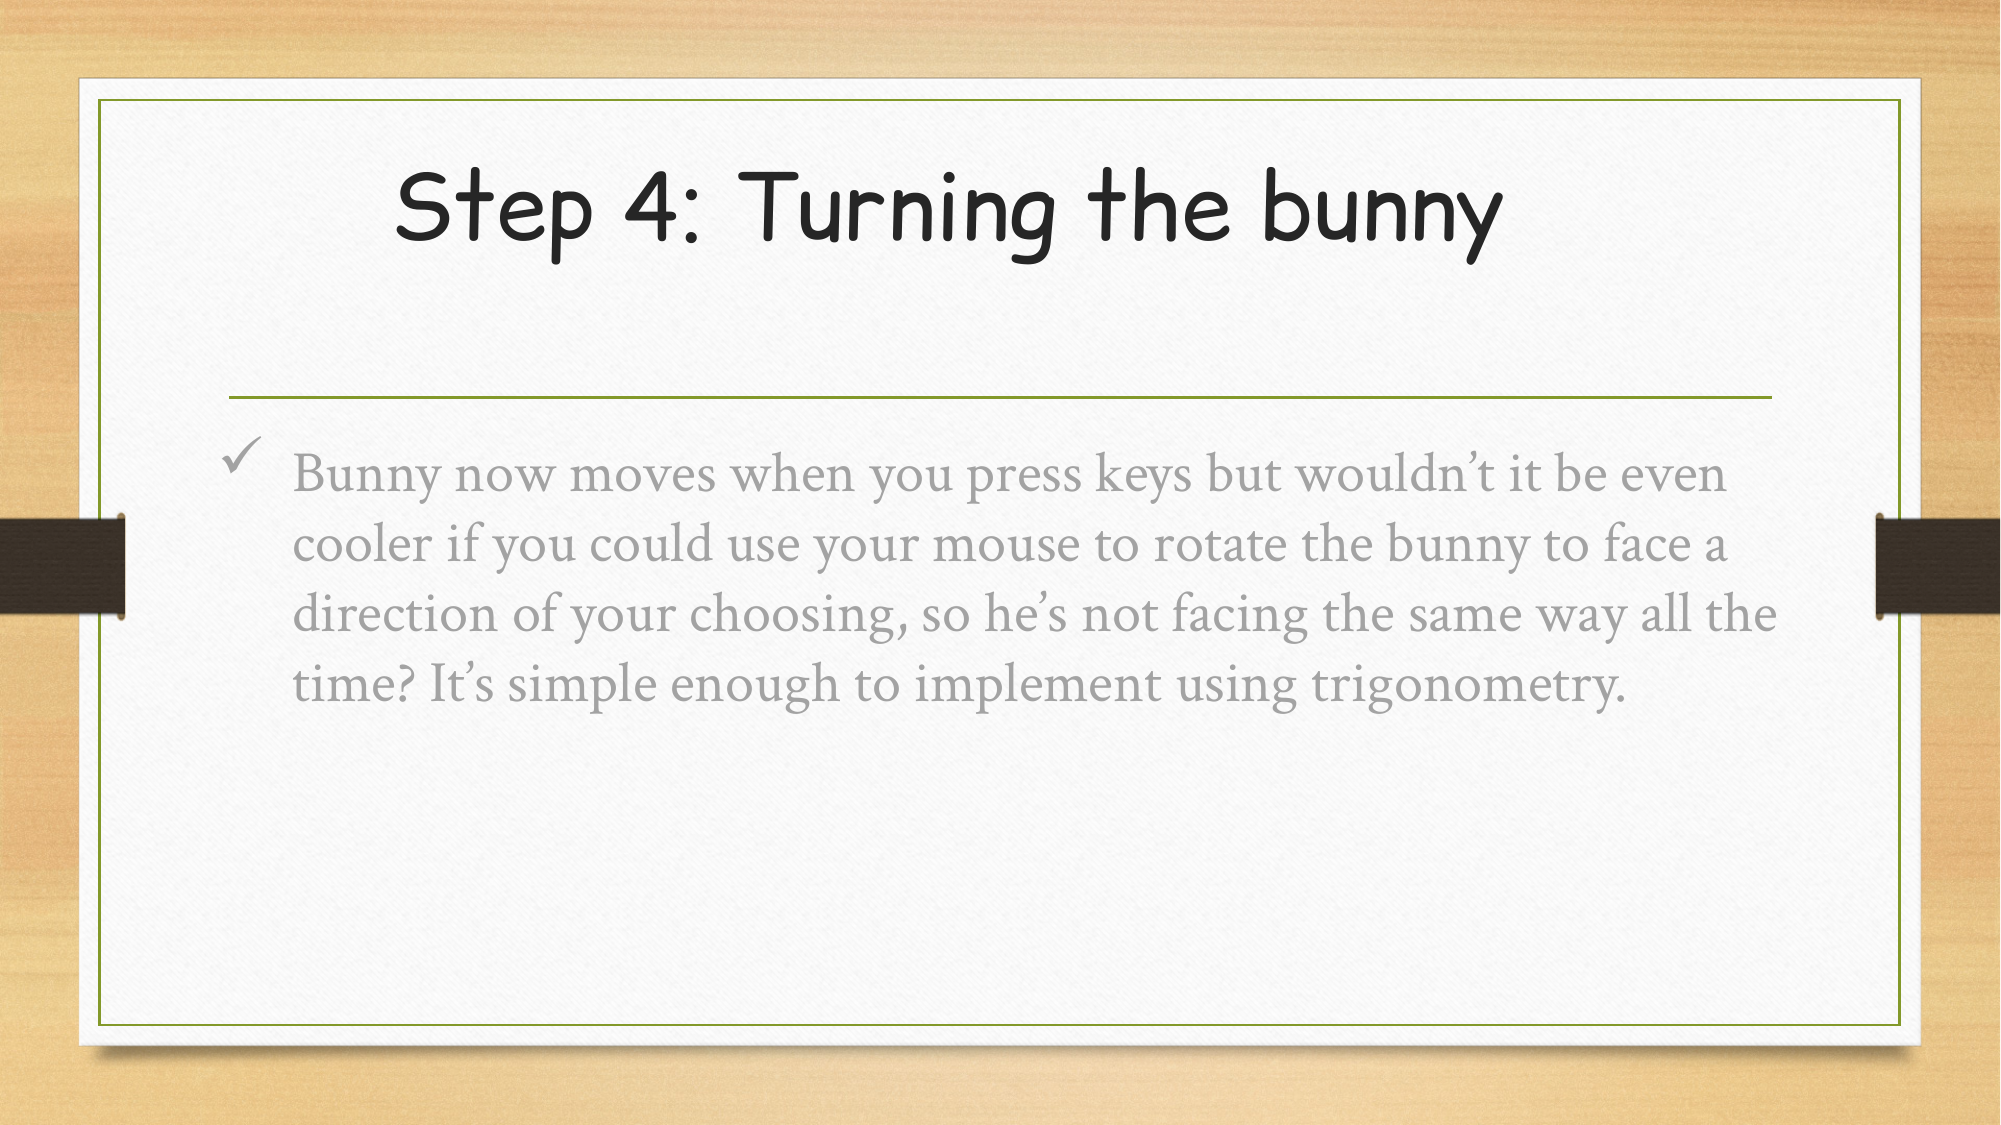

# Step 4: Turning the bunny
Bunny now moves when you press keys but wouldn’t it be even cooler if you could use your mouse to rotate the bunny to face a direction of your choosing, so he’s not facing the same way all the time? It’s simple enough to implement using trigonometry.